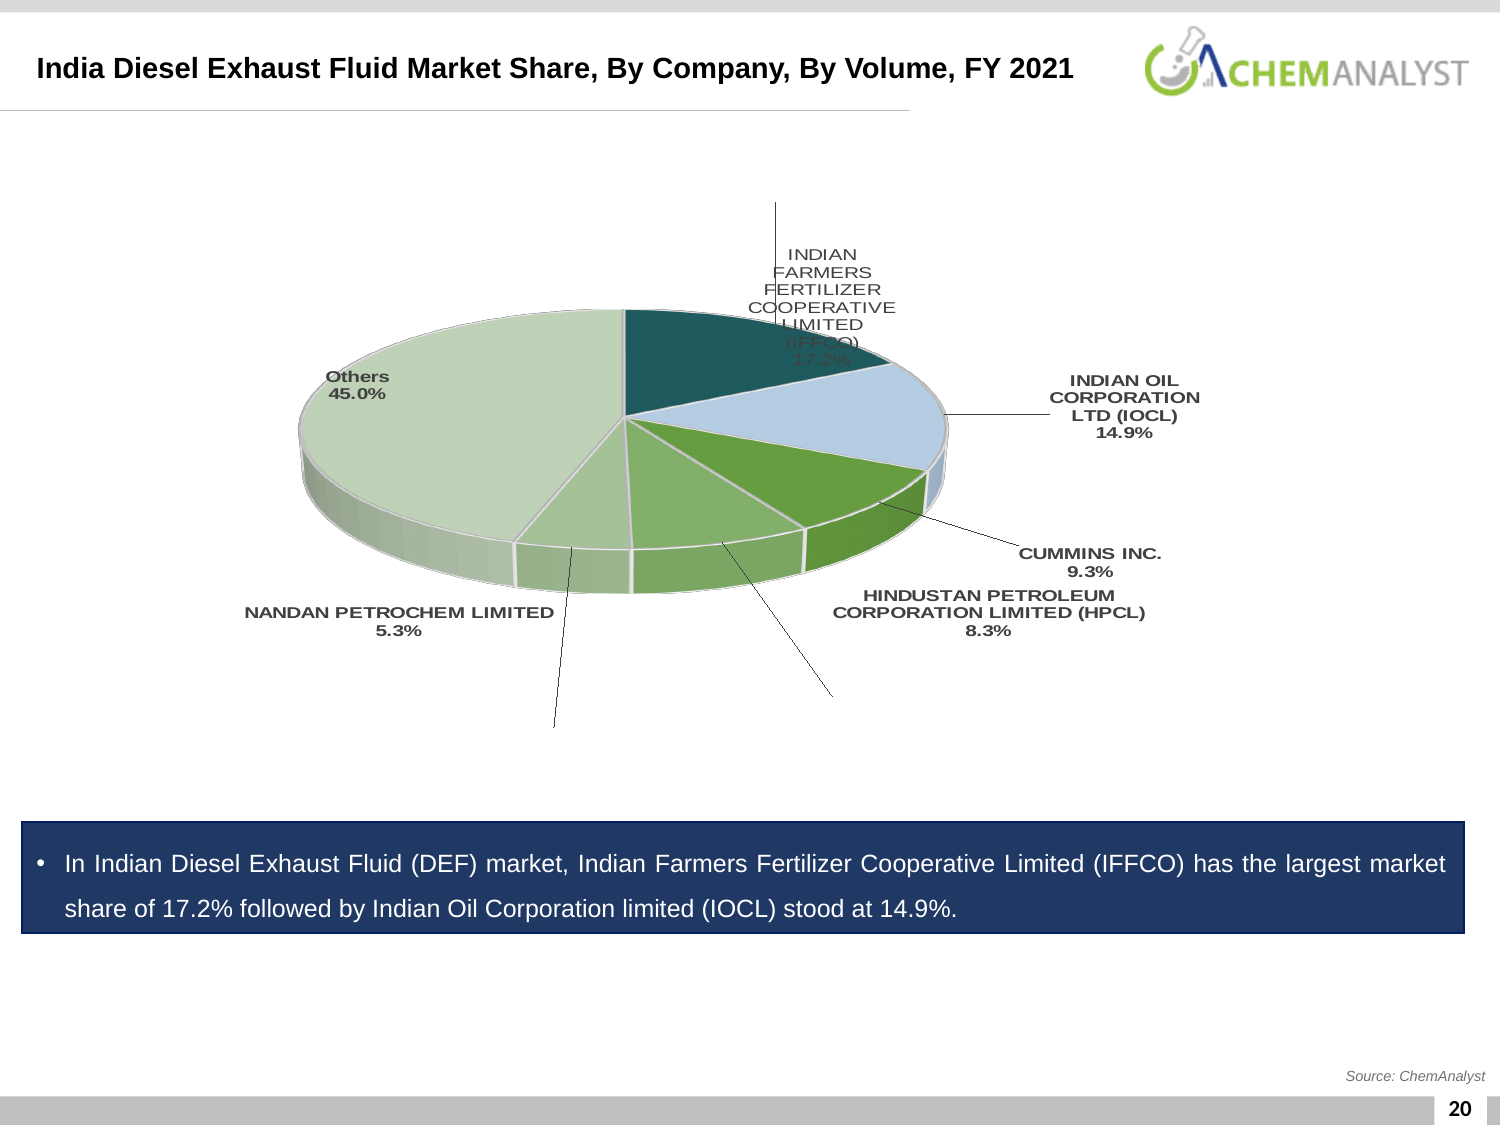

India Diesel Exhaust Fluid Market Share, By Company, By Volume, FY 2021

[unsupported chart]

In Indian Diesel Exhaust Fluid (DEF) market, Indian Farmers Fertilizer Cooperative Limited (IFFCO) has the largest market share of 17.2% followed by Indian Oil Corporation limited (IOCL) stood at 14.9%.
Source: ChemAnalyst